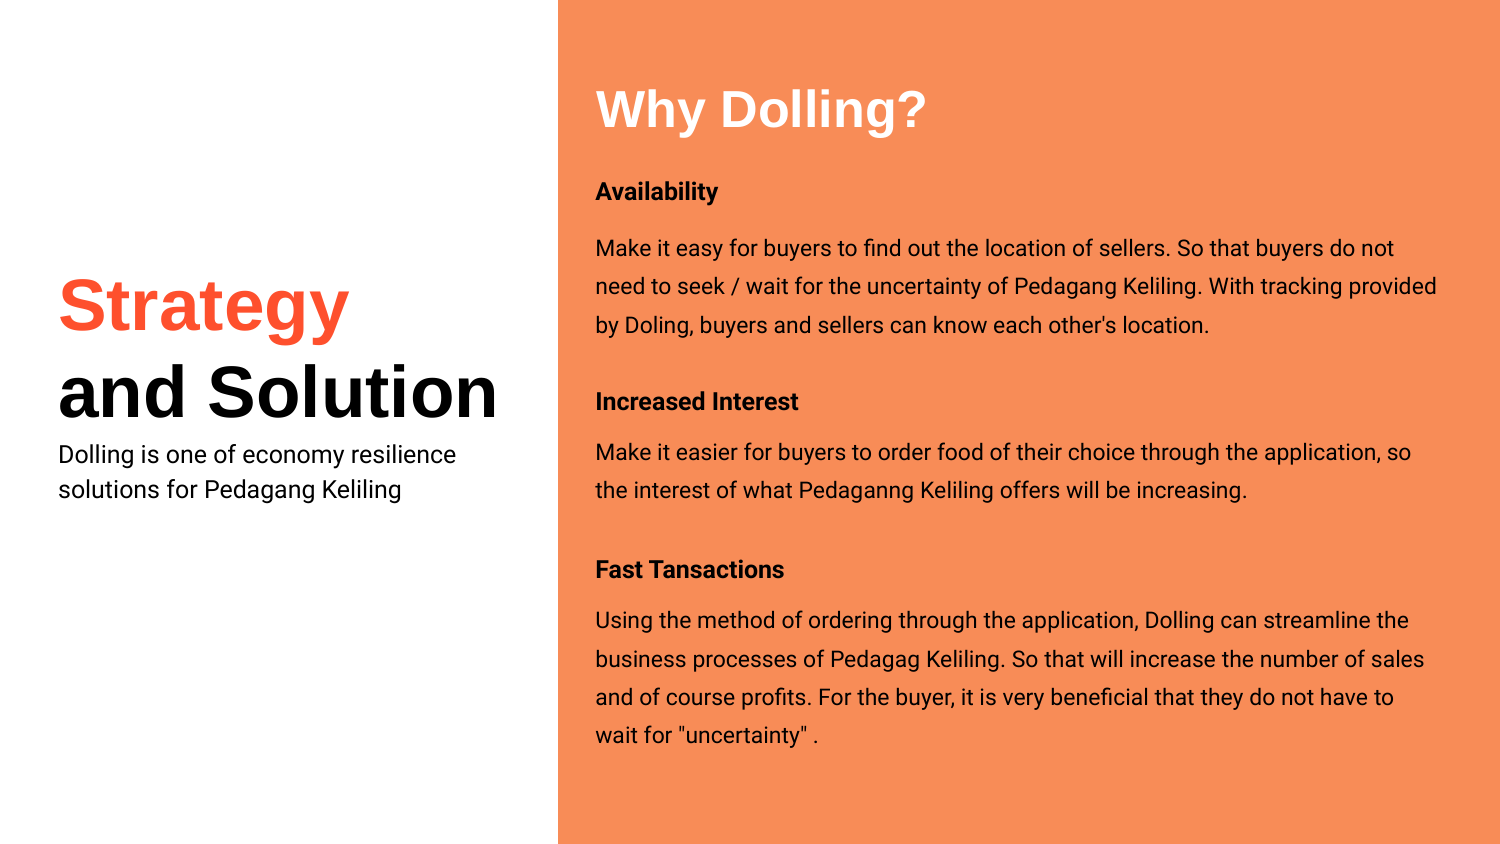

Why Dolling?

Availability
Make it easy for buyers to find out the location of sellers. So that buyers do not need to seek / wait for the uncertainty of Pedagang Keliling. With tracking provided by Doling, buyers and sellers can know each other's location.
Strategy
and Solution
Dolling is one of economy resilience solutions for Pedagang Keliling
Increased Interest
Make it easier for buyers to order food of their choice through the application, so the interest of what Pedaganng Keliling offers will be increasing.
Fast Tansactions
Using the method of ordering through the application, Dolling can streamline the business processes of Pedagag Keliling. So that will increase the number of sales and of course profits. For the buyer, it is very beneficial that they do not have to wait for "uncertainty" .